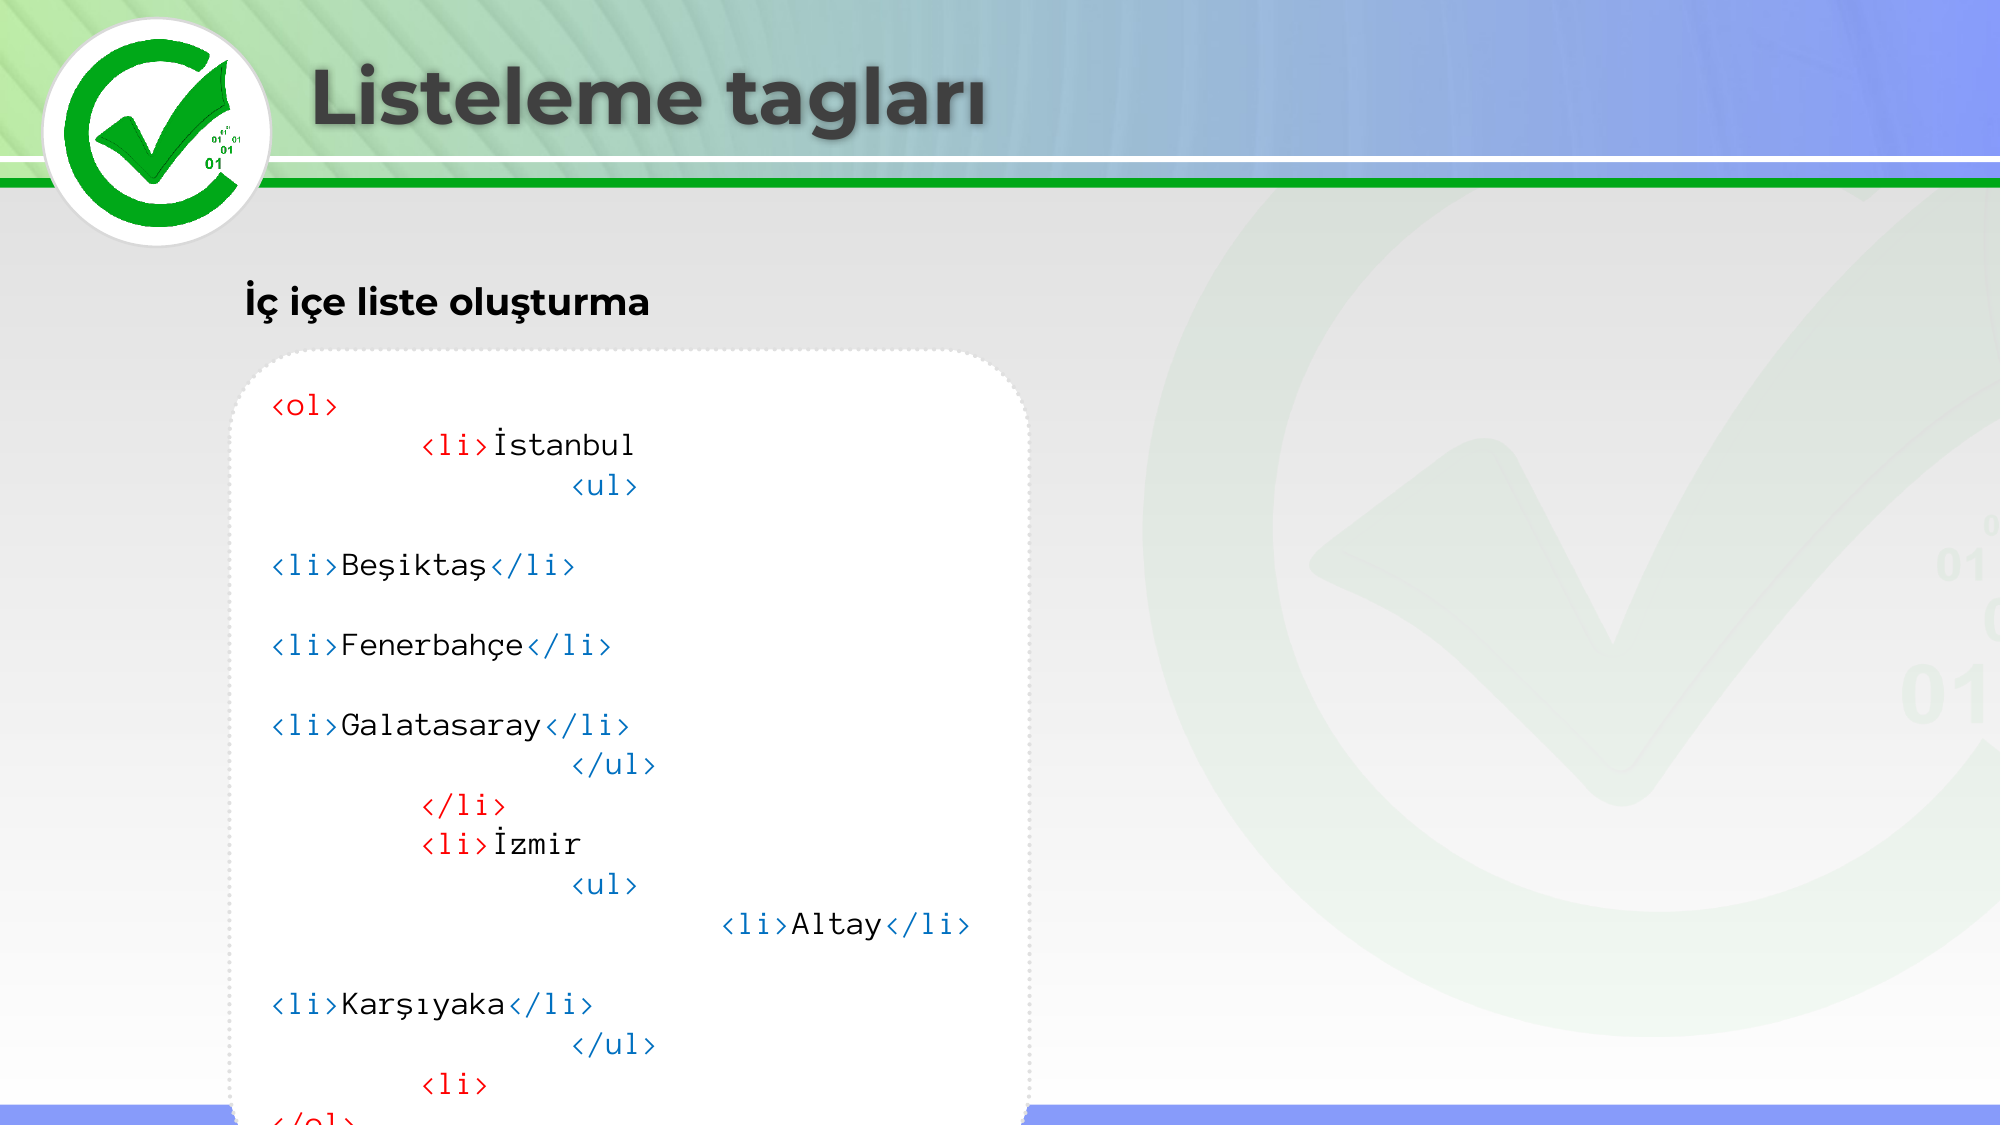

Listeleme tagları
İç içe liste oluşturma
<ol>
	<li>İstanbul
		<ul>
			<li>Beşiktaş</li>
			<li>Fenerbahçe</li>
			<li>Galatasaray</li>
		</ul>
	</li>
	<li>İzmir
		<ul>
			<li>Altay</li>
			<li>Karşıyaka</li>
		</ul>
	<li>
</ol>